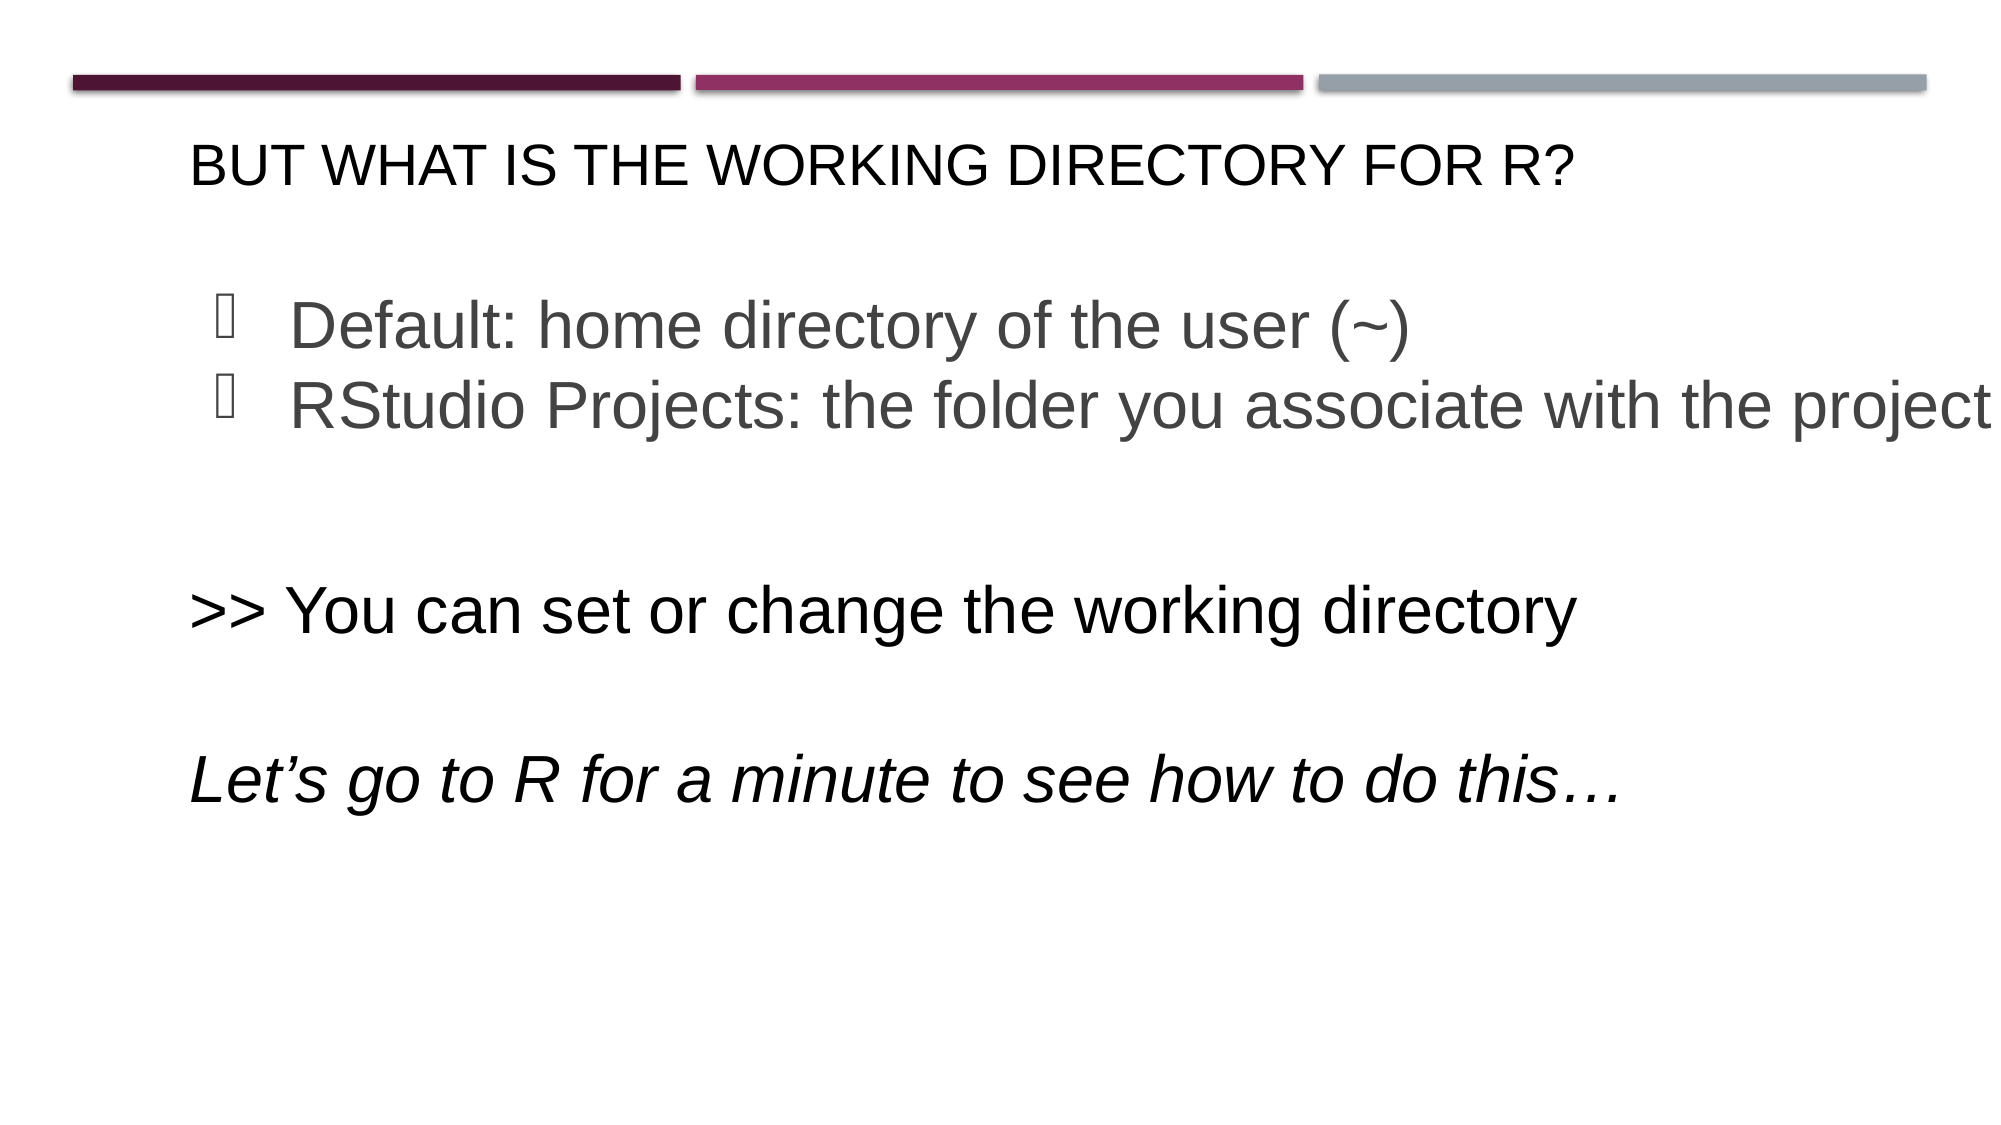

# But what is the Working Directory for R?
Default: home directory of the user (~)
RStudio Projects: the folder you associate with the project

>> You can set or change the working directory
Let’s go to R for a minute to see how to do this…